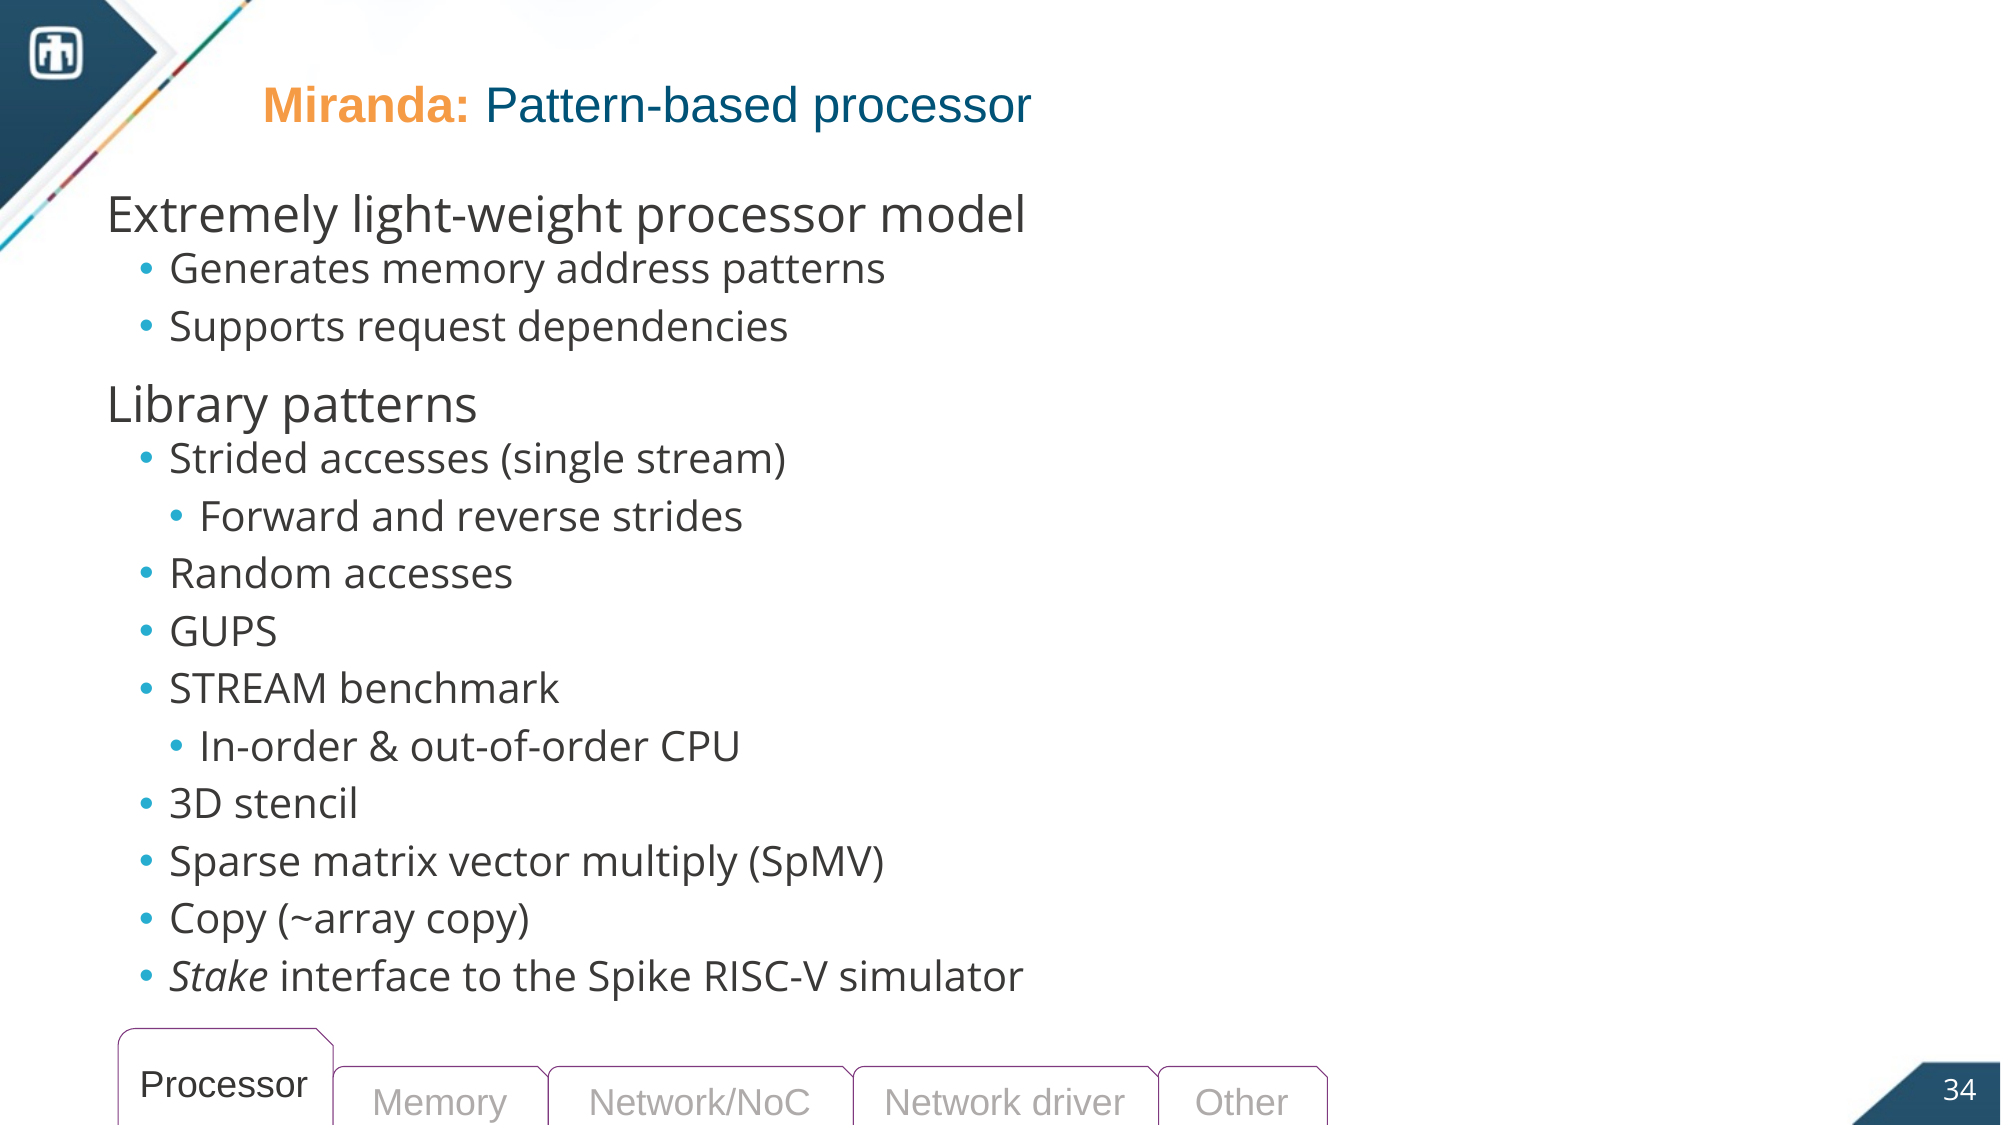

# Miranda: Pattern-based processor
Extremely light-weight processor model
Generates memory address patterns
Supports request dependencies
Library patterns
Strided accesses (single stream)
Forward and reverse strides
Random accesses
GUPS
STREAM benchmark
In-order & out-of-order CPU
3D stencil
Sparse matrix vector multiply (SpMV)
Copy (~array copy)
Stake interface to the Spike RISC-V simulator

Processor
34
Memory
Network/NoC
Network driver
Other